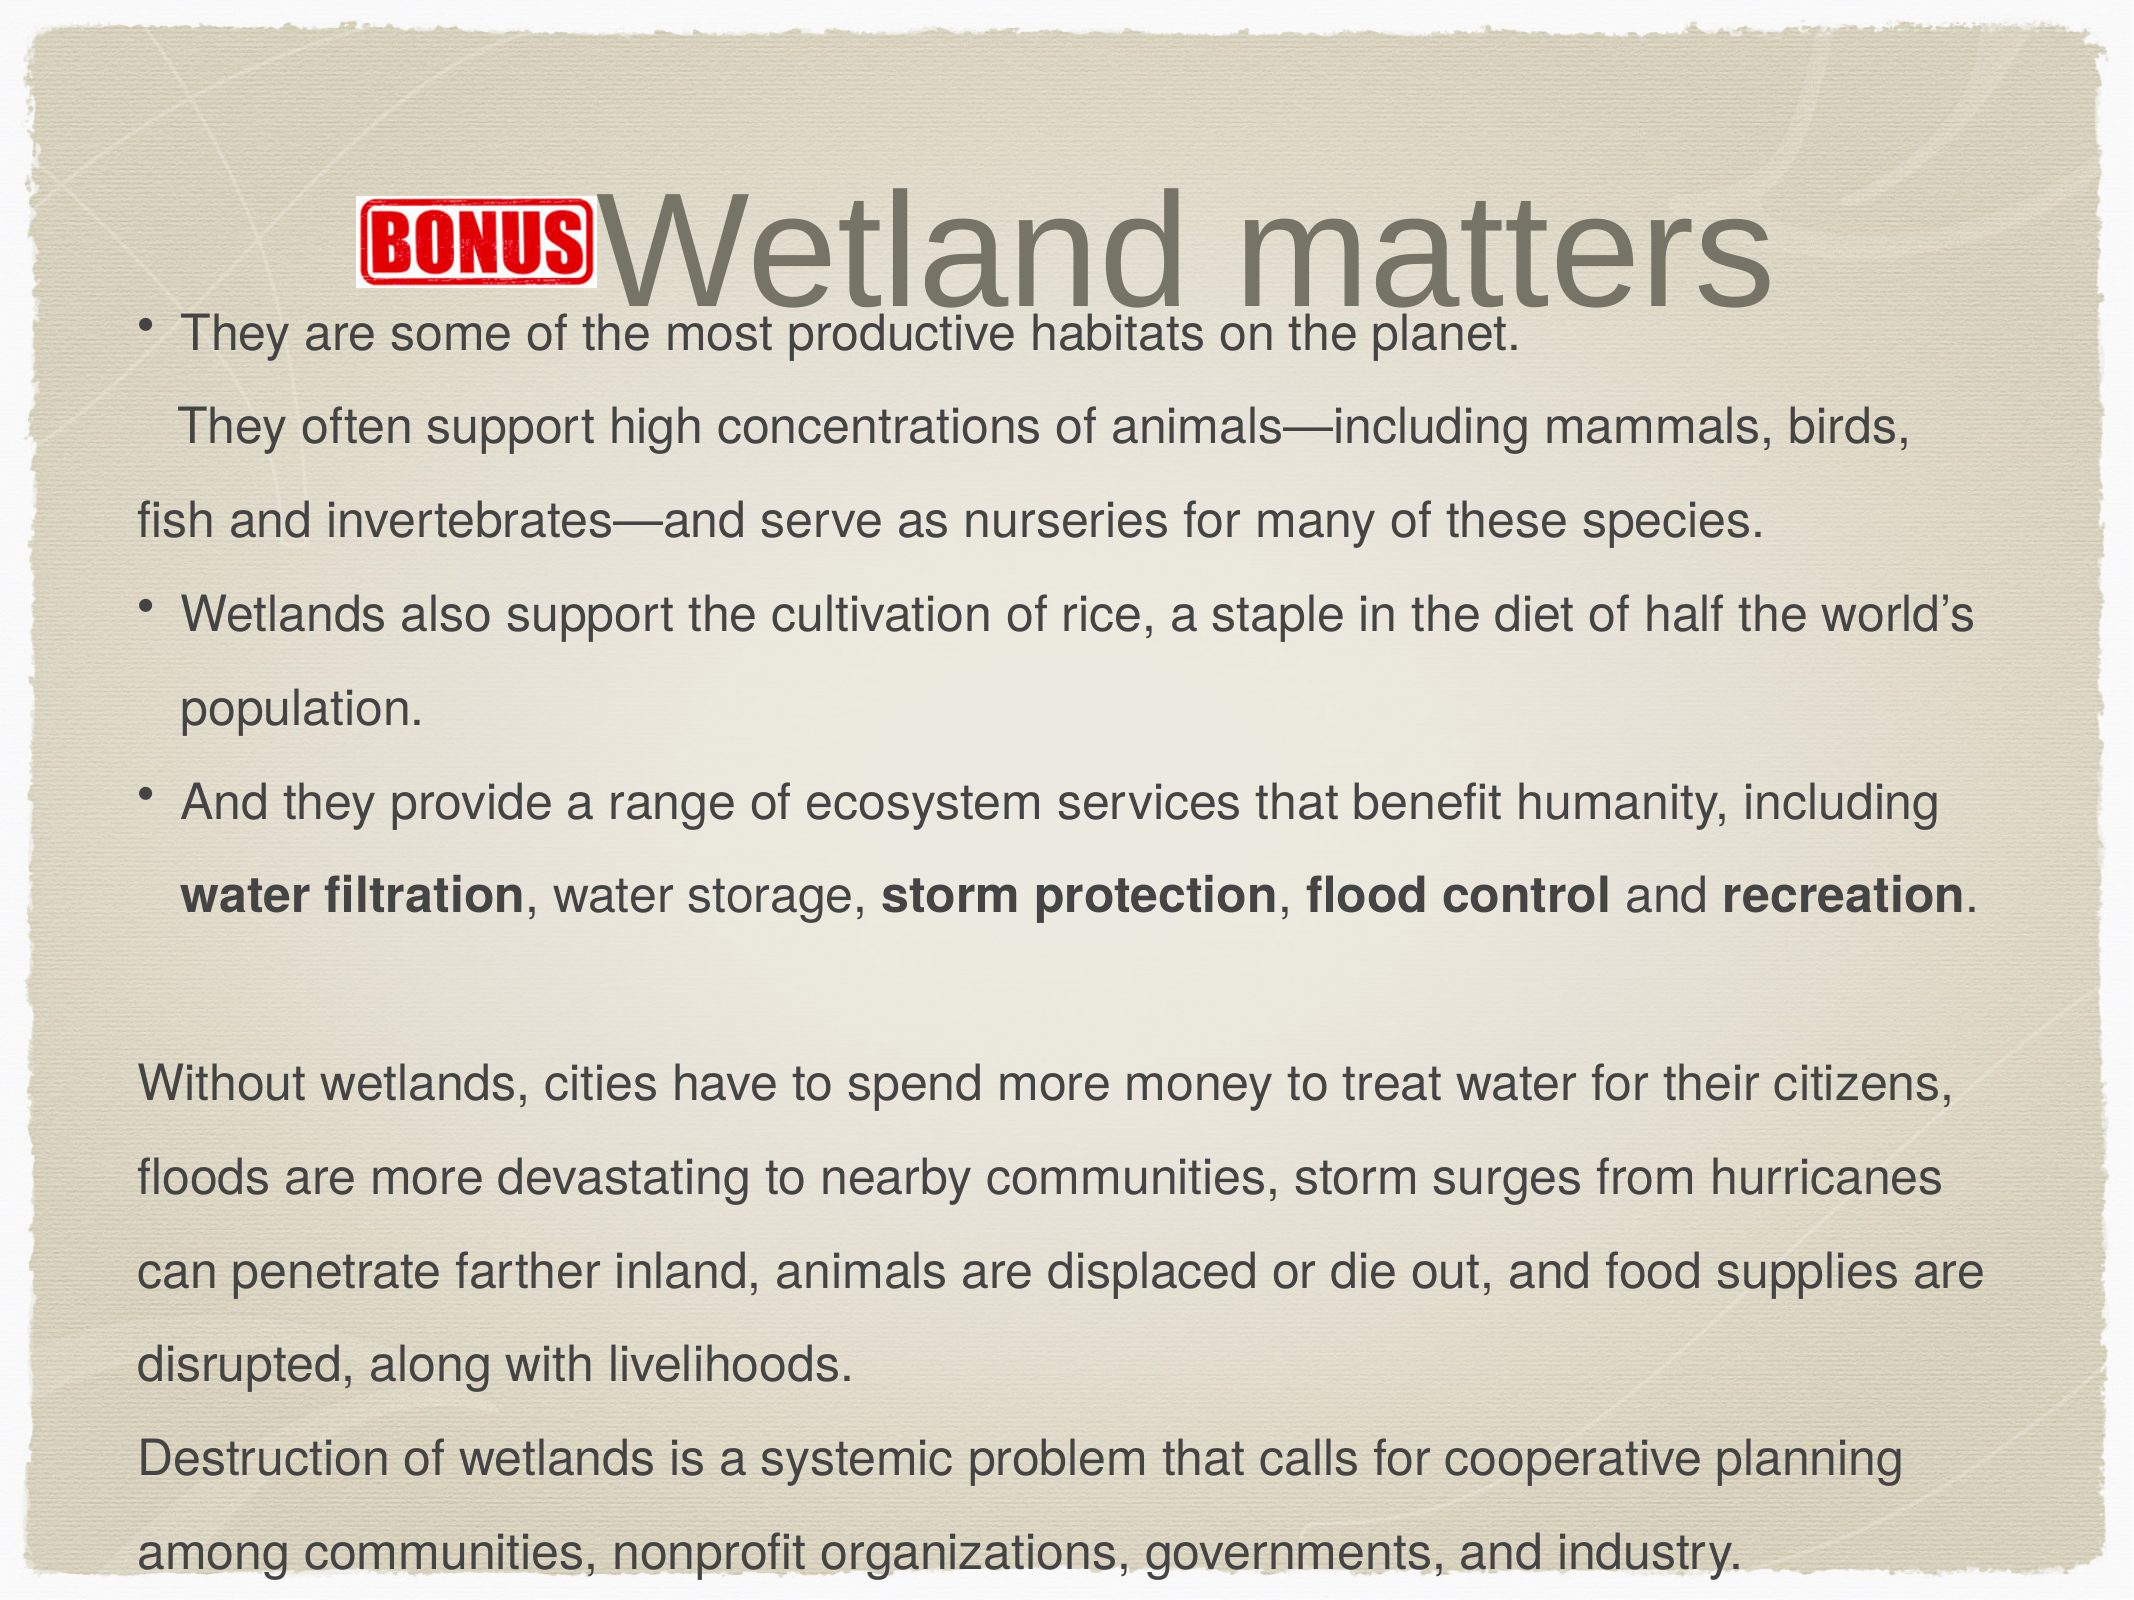

# Wetland matters
They are some of the most productive habitats on the planet.
They often support high concentrations of animals—including mammals, birds, fish and invertebrates—and serve as nurseries for many of these species.
Wetlands also support the cultivation of rice, a staple in the diet of half the world’s population.
And they provide a range of ecosystem services that benefit humanity, including water filtration, water storage, storm protection, flood control and recreation.

Without wetlands, cities have to spend more money to treat water for their citizens, floods are more devastating to nearby communities, storm surges from hurricanes can penetrate farther inland, animals are displaced or die out, and food supplies are disrupted, along with livelihoods.
Destruction of wetlands is a systemic problem that calls for cooperative planning among communities, nonprofit organizations, governments, and industry.